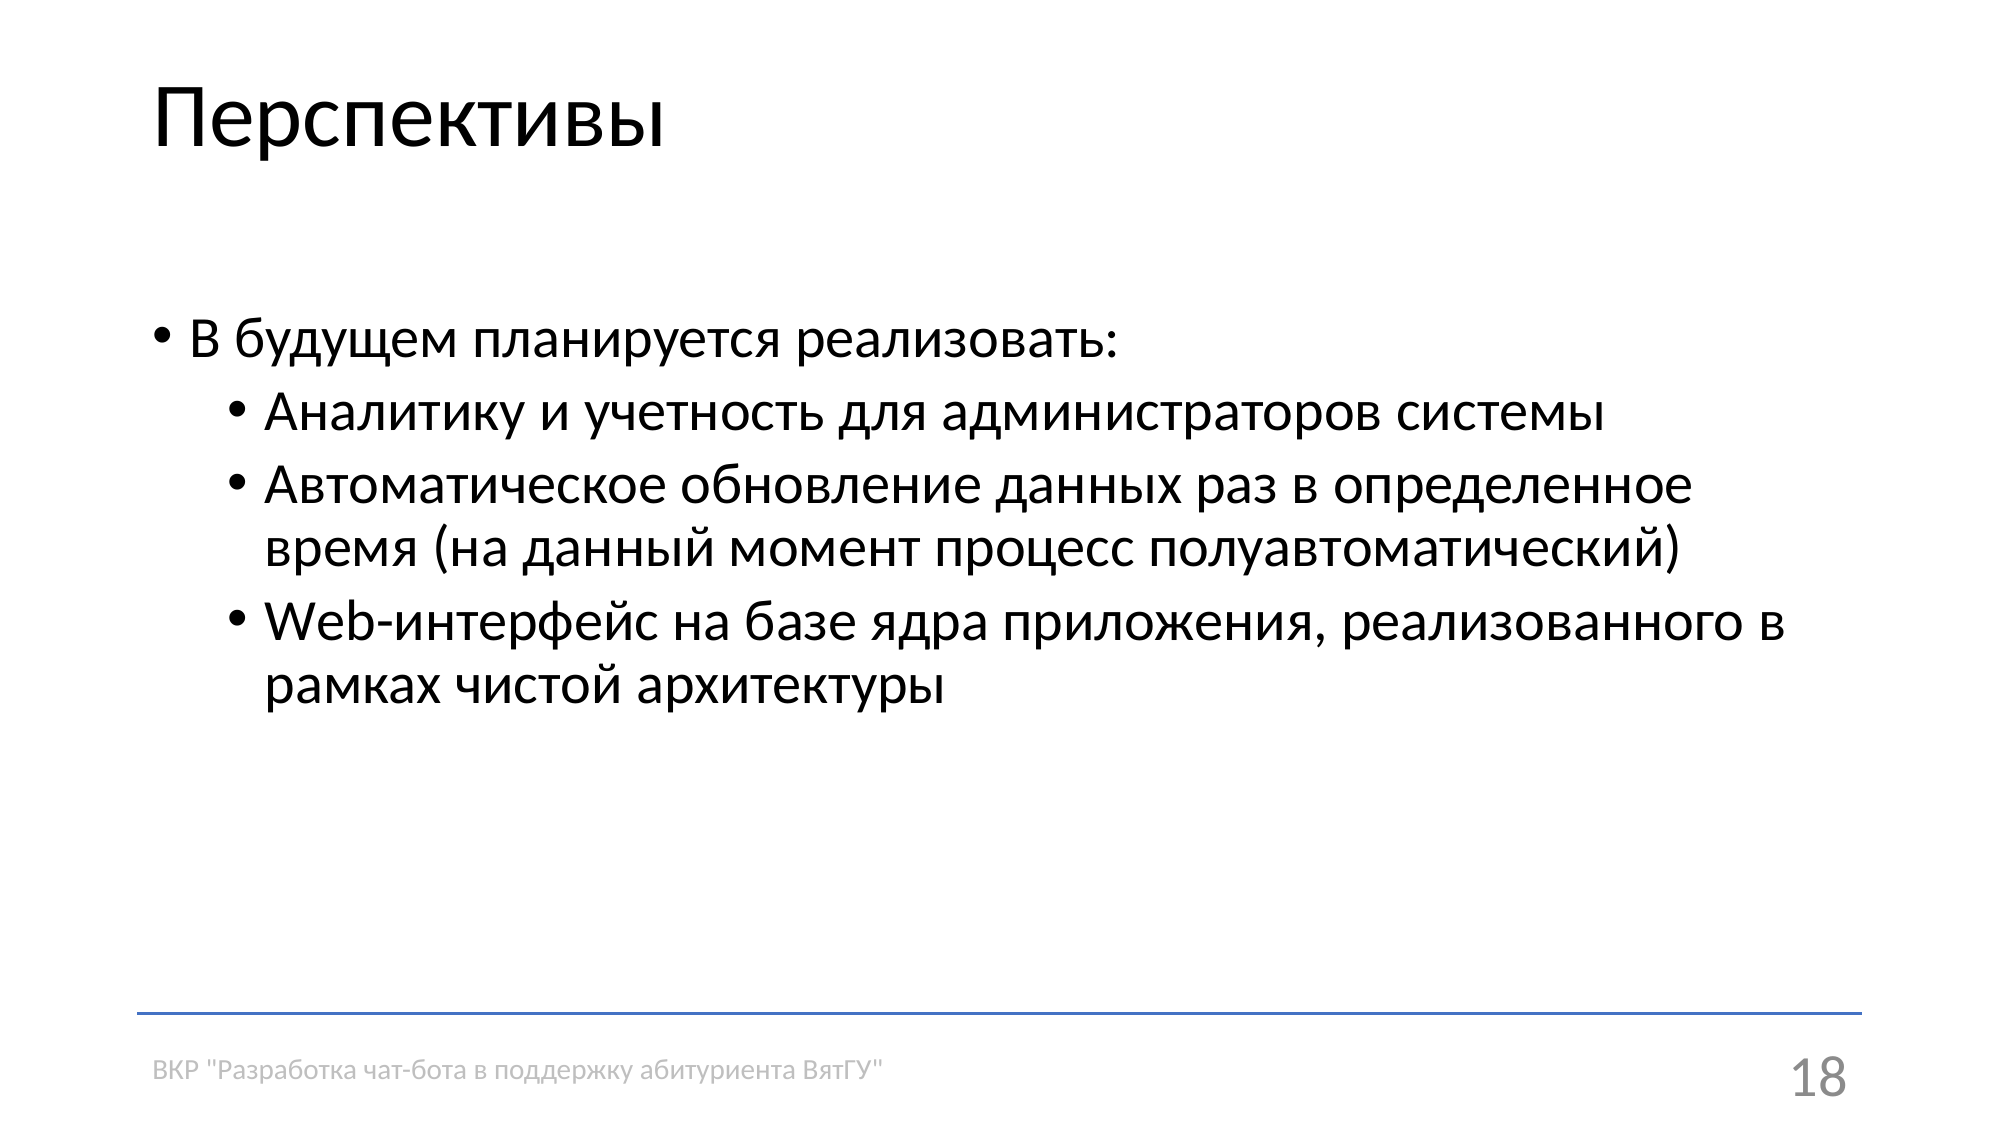

# Перспективы
В будущем планируется реализовать:
Аналитику и учетность для администраторов системы
Автоматическое обновление данных раз в определенное время (на данный момент процесс полуавтоматический)
Web-интерфейс на базе ядра приложения, реализованного в рамках чистой архитектуры

ВКР "Разработка чат-бота в поддержку абитуриента ВятГУ"
18